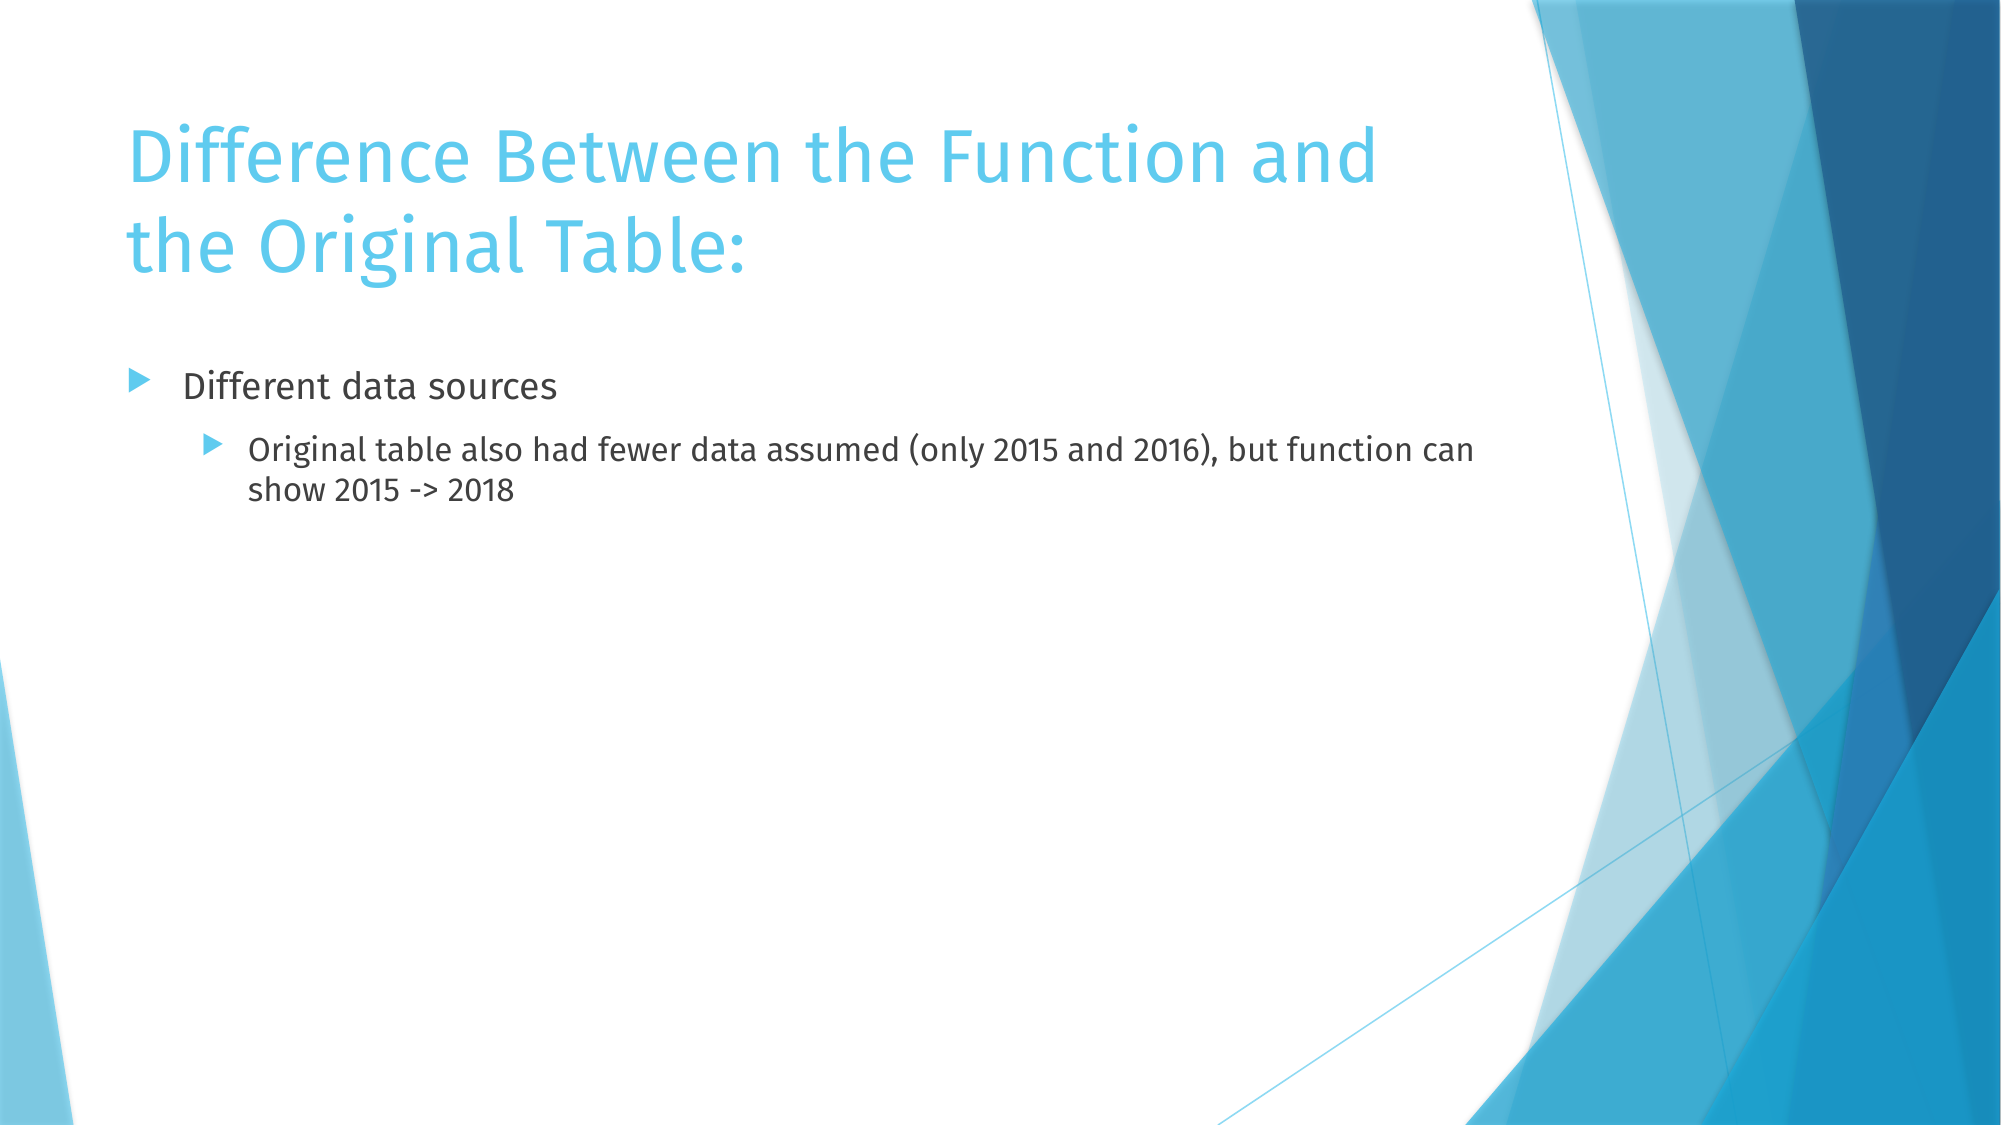

# Difference Between the Function and the Original Table:
Different data sources
Original table also had fewer data assumed (only 2015 and 2016), but function can show 2015 -> 2018